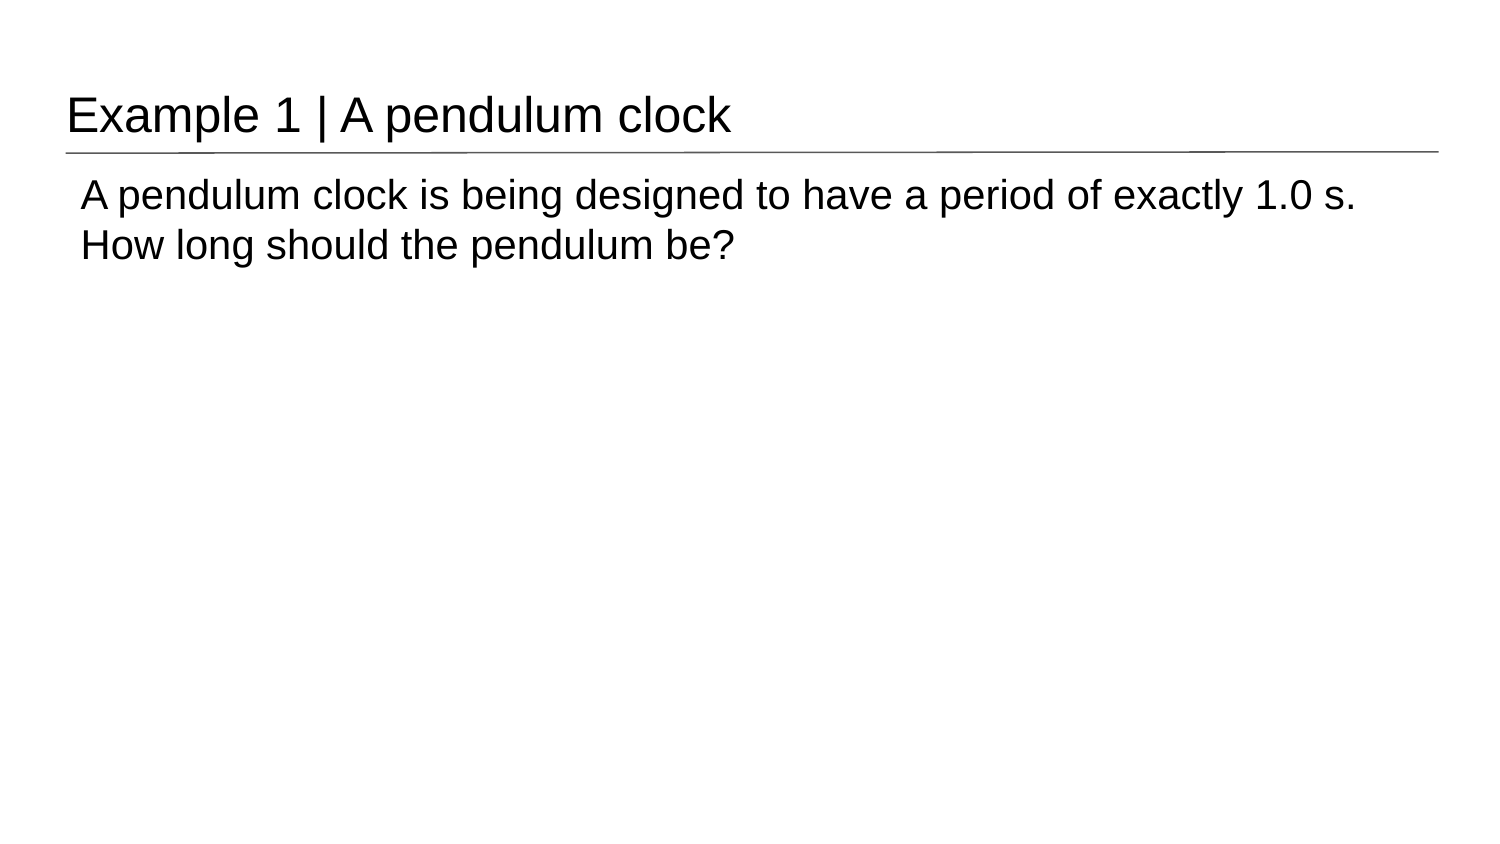

# Example 1 | A pendulum clock
A pendulum clock is being designed to have a period of exactly 1.0 s. How long should the pendulum be?